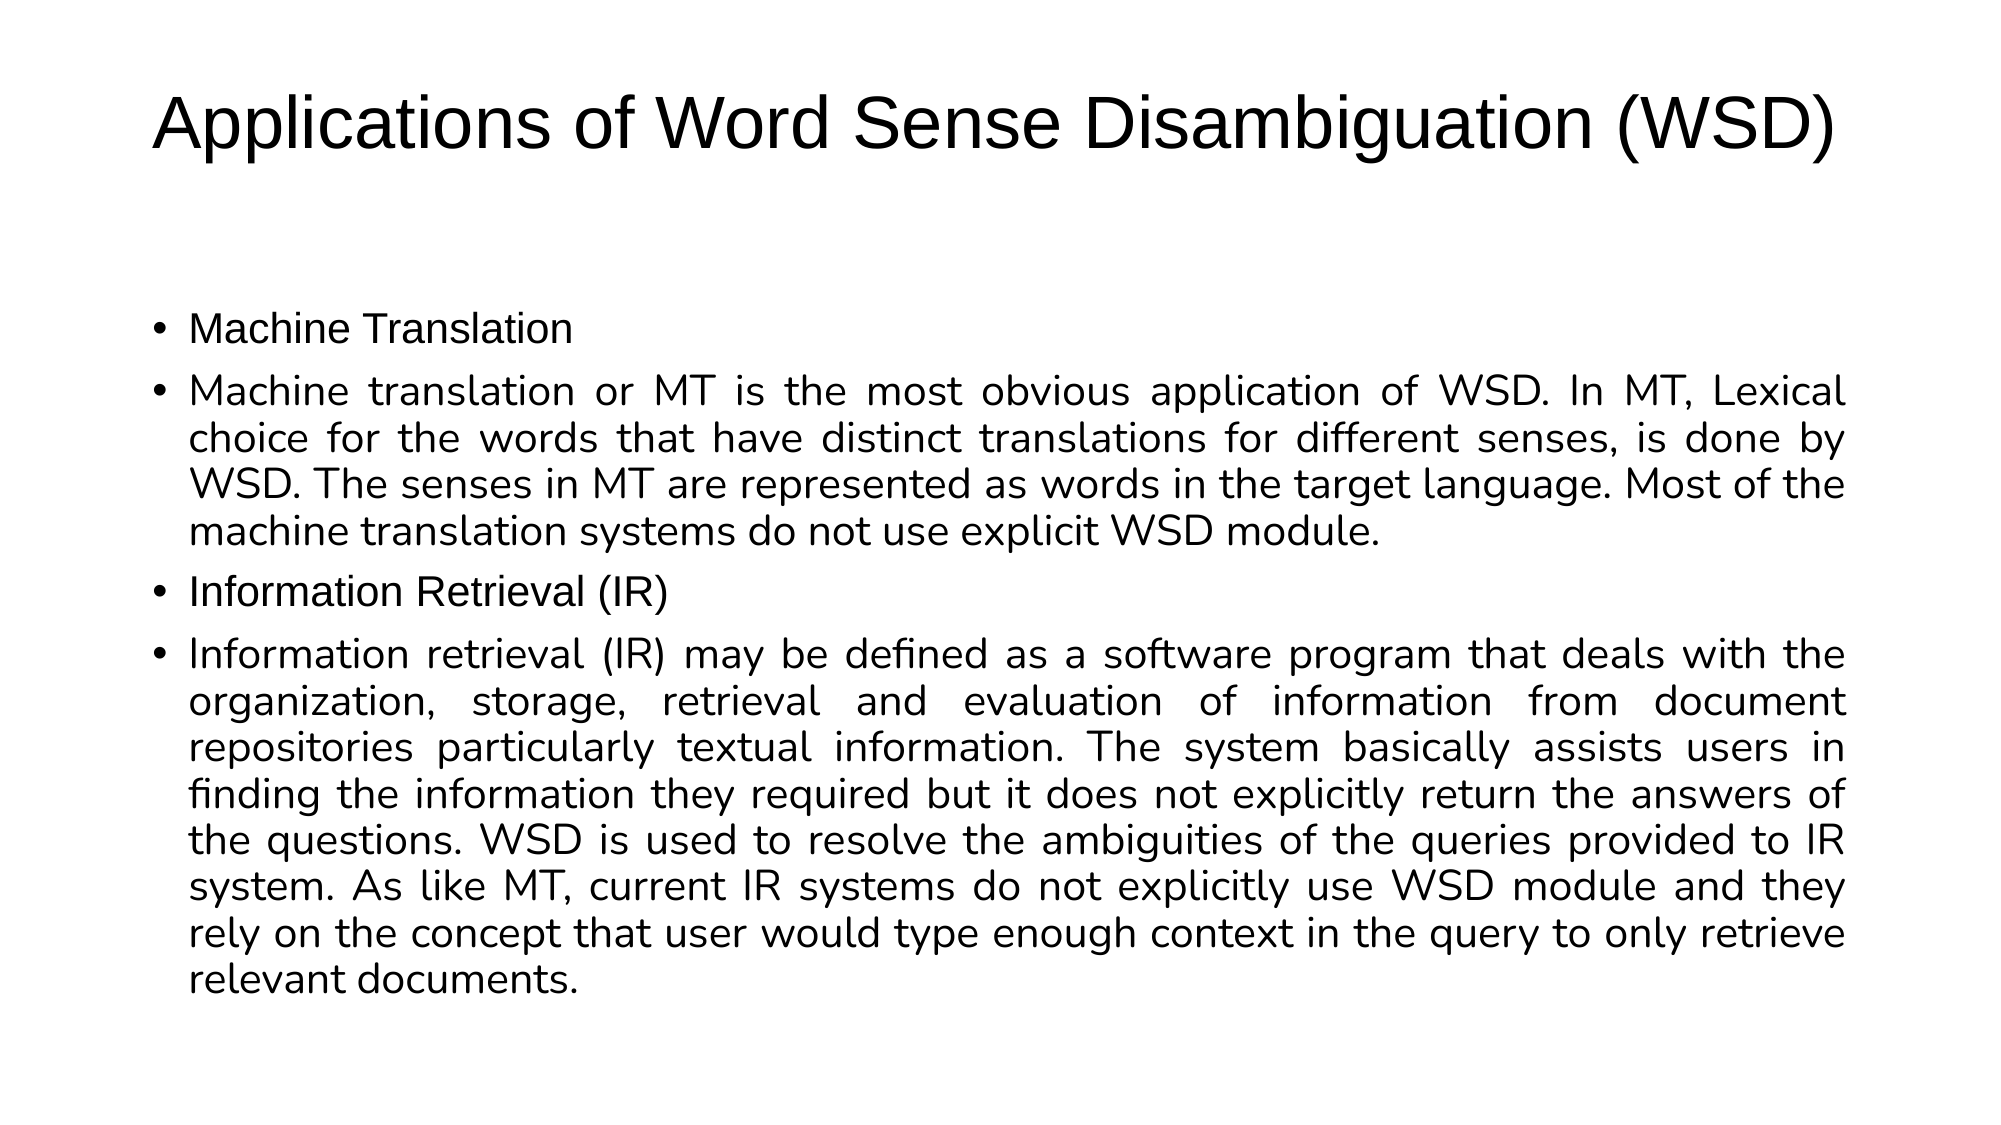

# Applications of Word Sense Disambiguation (WSD)
Machine Translation
Machine translation or MT is the most obvious application of WSD. In MT, Lexical choice for the words that have distinct translations for different senses, is done by WSD. The senses in MT are represented as words in the target language. Most of the machine translation systems do not use explicit WSD module.
Information Retrieval (IR)
Information retrieval (IR) may be defined as a software program that deals with the organization, storage, retrieval and evaluation of information from document repositories particularly textual information. The system basically assists users in finding the information they required but it does not explicitly return the answers of the questions. WSD is used to resolve the ambiguities of the queries provided to IR system. As like MT, current IR systems do not explicitly use WSD module and they rely on the concept that user would type enough context in the query to only retrieve relevant documents.